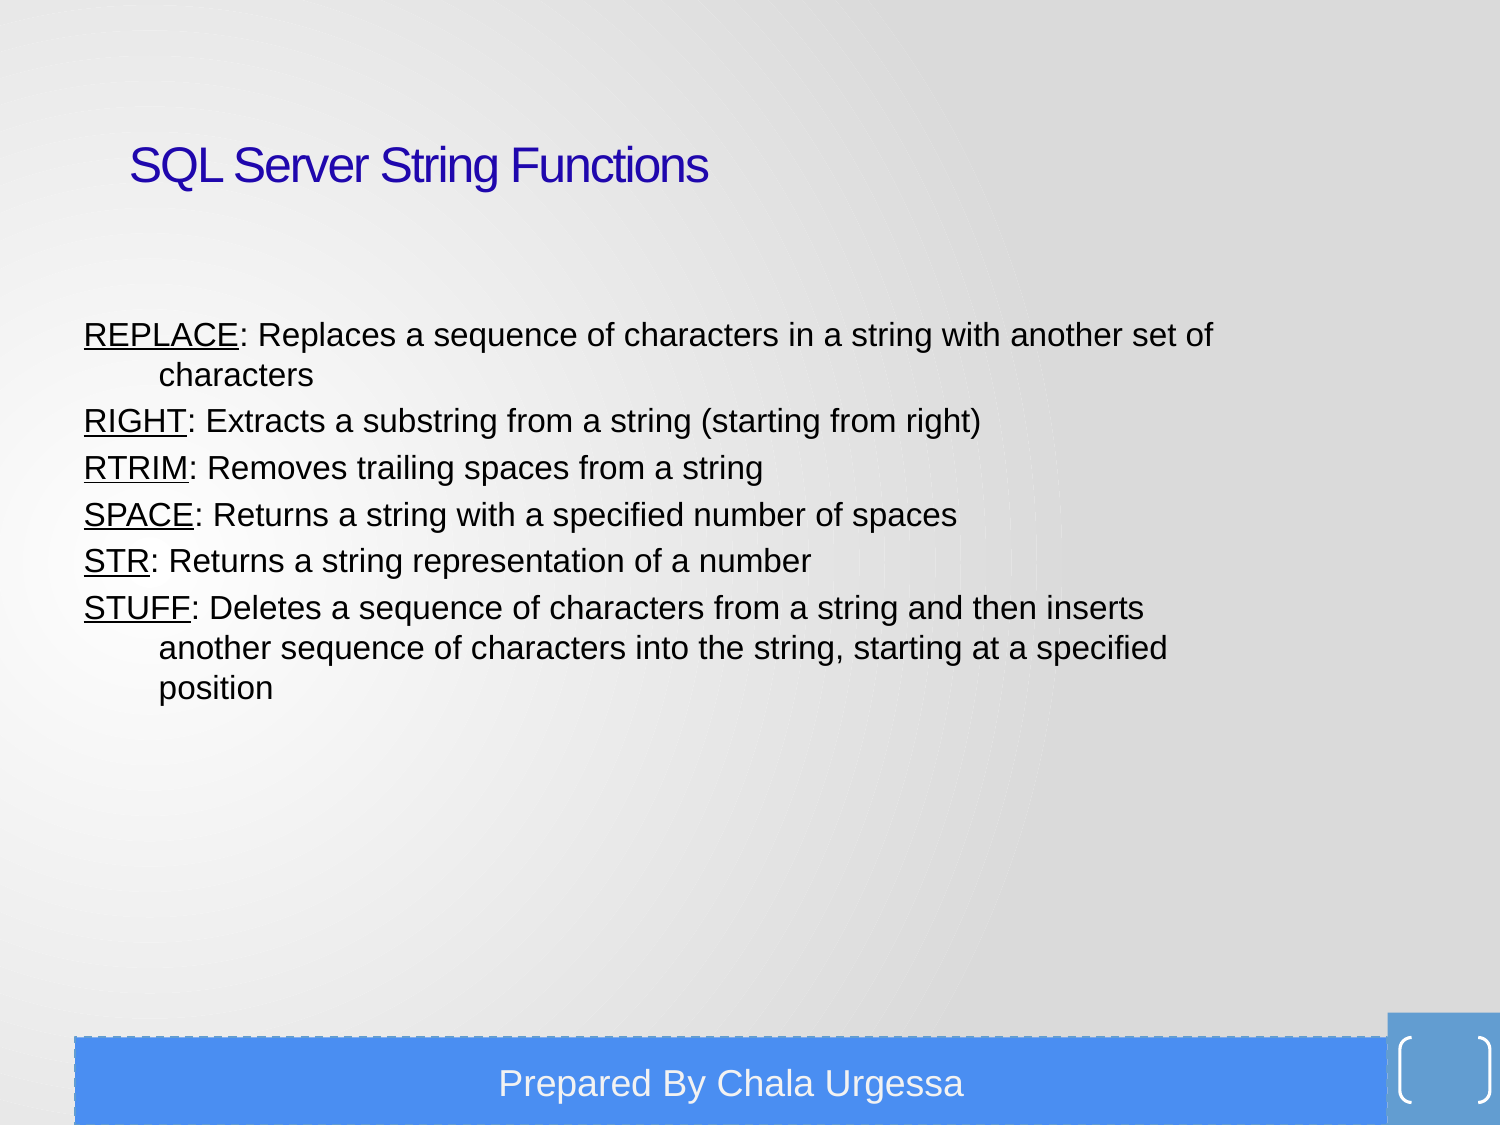

# SQL Server String Functions

REPLACE: Replaces a sequence of characters in a string with another set of characters
RIGHT: Extracts a substring from a string (starting from right)
RTRIM: Removes trailing spaces from a string
SPACE: Returns a string with a specified number of spaces
STR: Returns a string representation of a number
STUFF: Deletes a sequence of characters from a string and then inserts another sequence of characters into the string, starting at a specified position

52